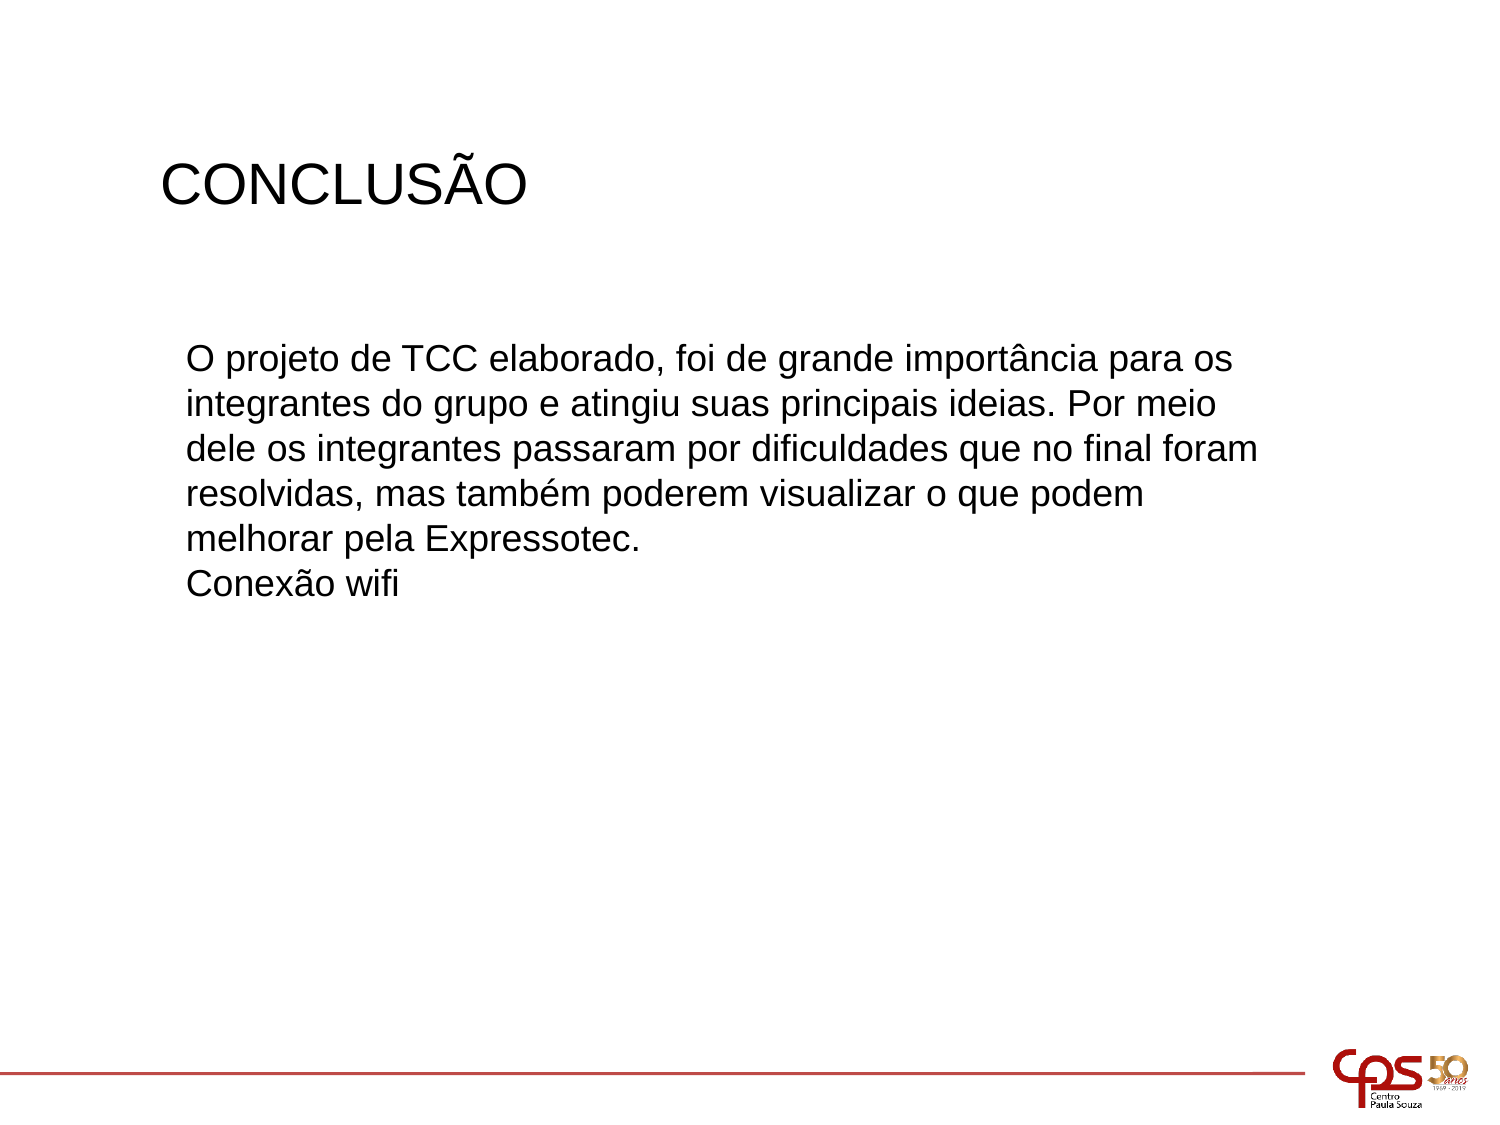

CONCLUSÃO
O projeto de TCC elaborado, foi de grande importância para os integrantes do grupo e atingiu suas principais ideias. Por meio dele os integrantes passaram por dificuldades que no final foram resolvidas, mas também poderem visualizar o que podem melhorar pela Expressotec.
Conexão wifi